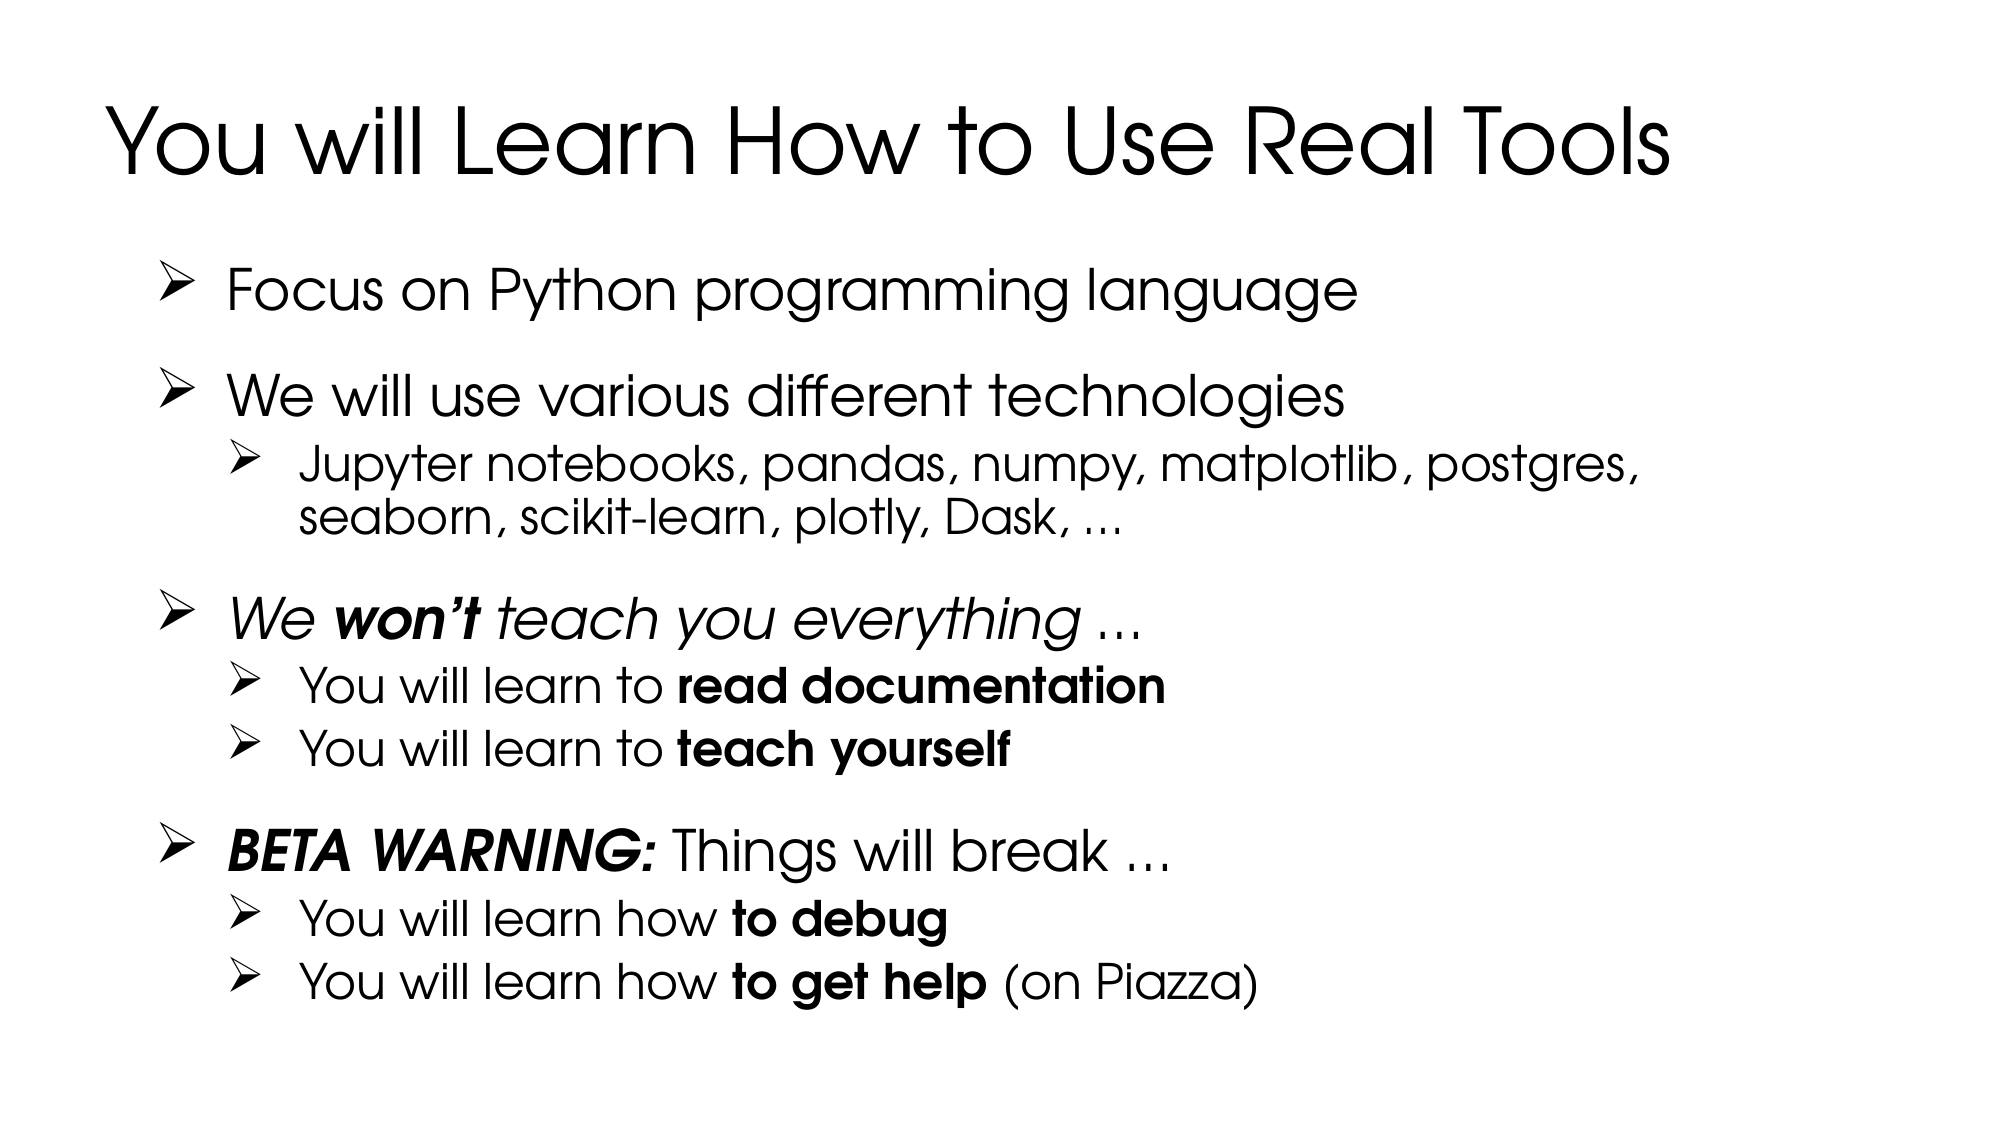

# You will Learn How to Use Real Tools
Focus on Python programming language
We will use various different technologies
Jupyter notebooks, pandas, numpy, matplotlib, postgres, seaborn, scikit-learn, plotly, Dask, …
We won’t teach you everything …
You will learn to read documentation
You will learn to teach yourself
BETA WARNING: Things will break …
You will learn how to debug
You will learn how to get help (on Piazza)